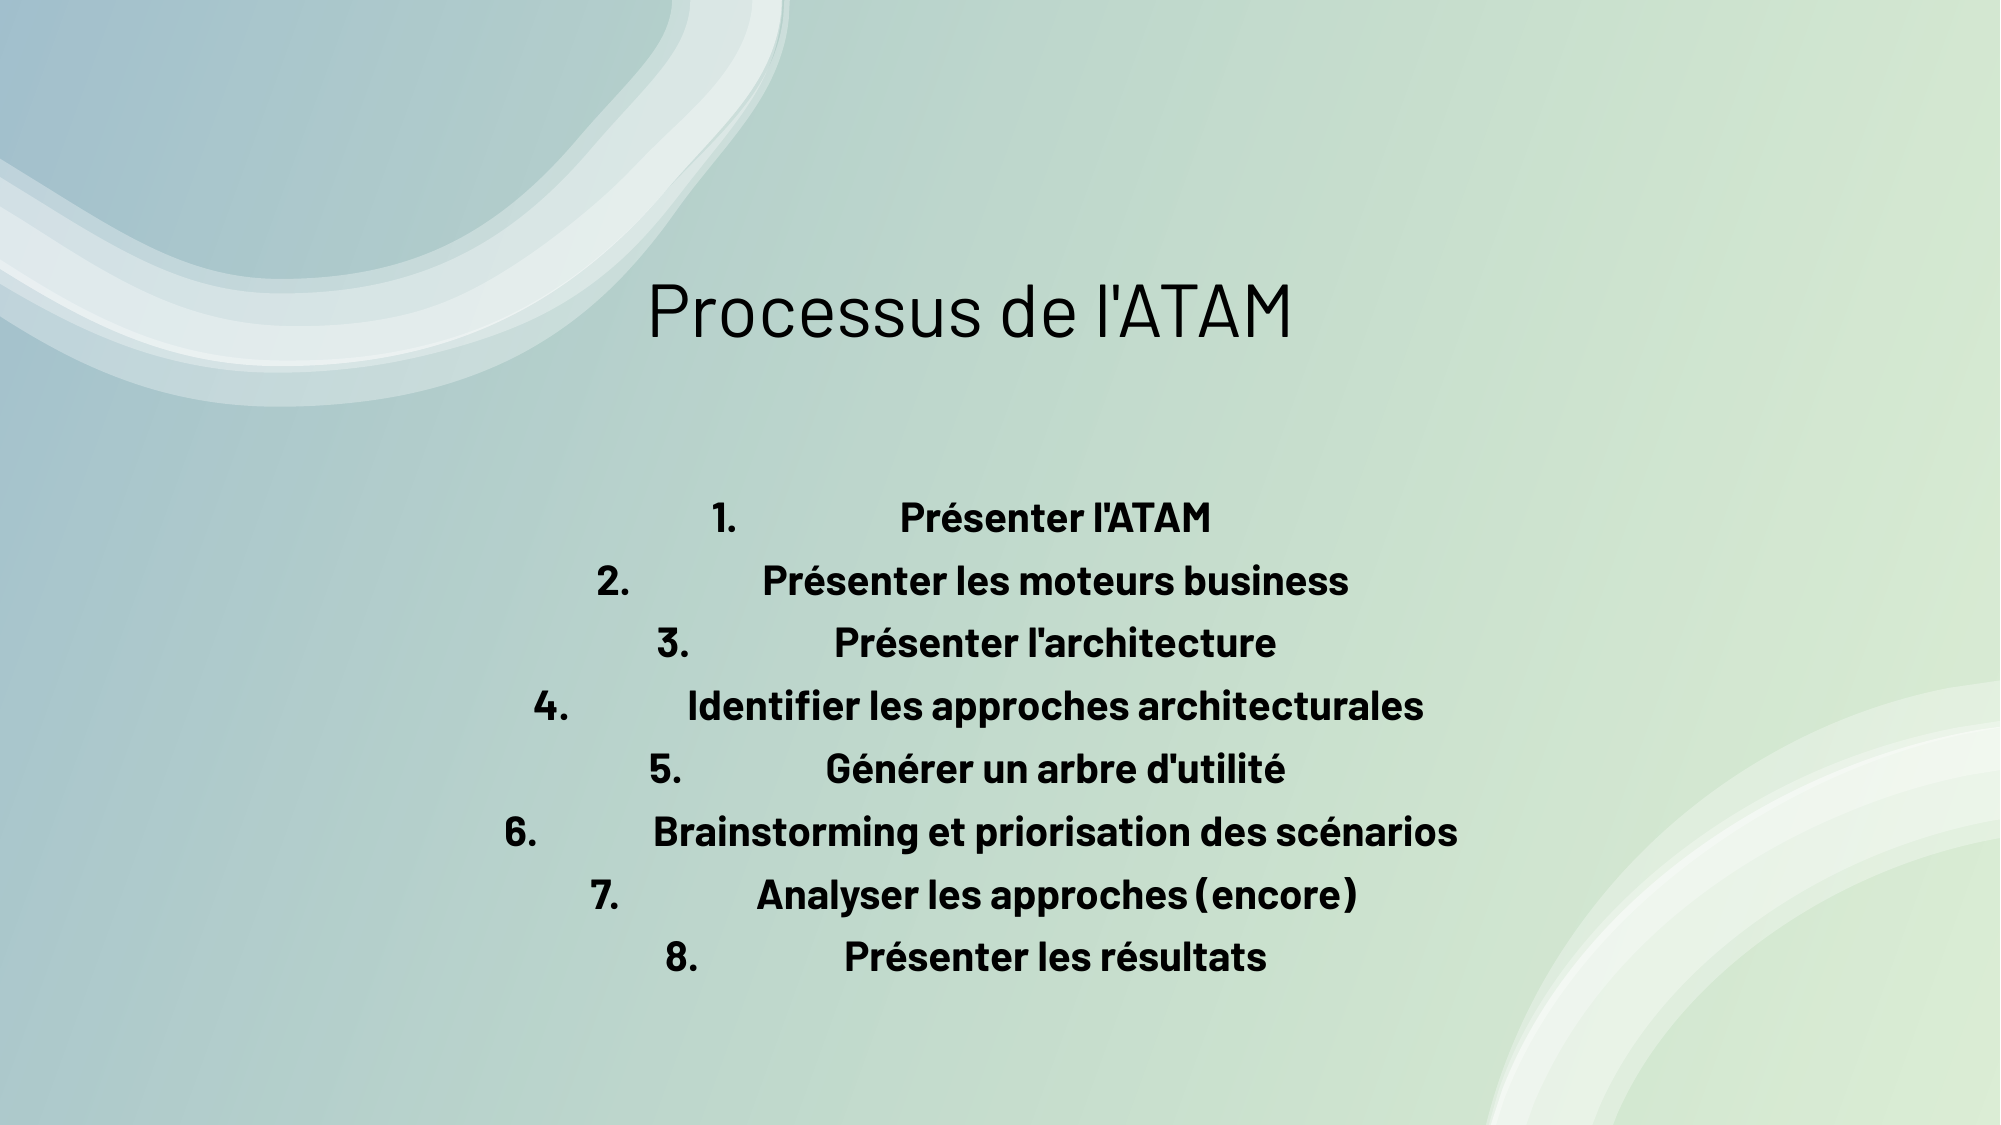

# Processus de l'ATAM
Présenter l'ATAM
Présenter les moteurs business
Présenter l'architecture
Identifier les approches architecturales
Générer un arbre d'utilité
Brainstorming et priorisation des scénarios
Analyser les approches (encore)
Présenter les résultats